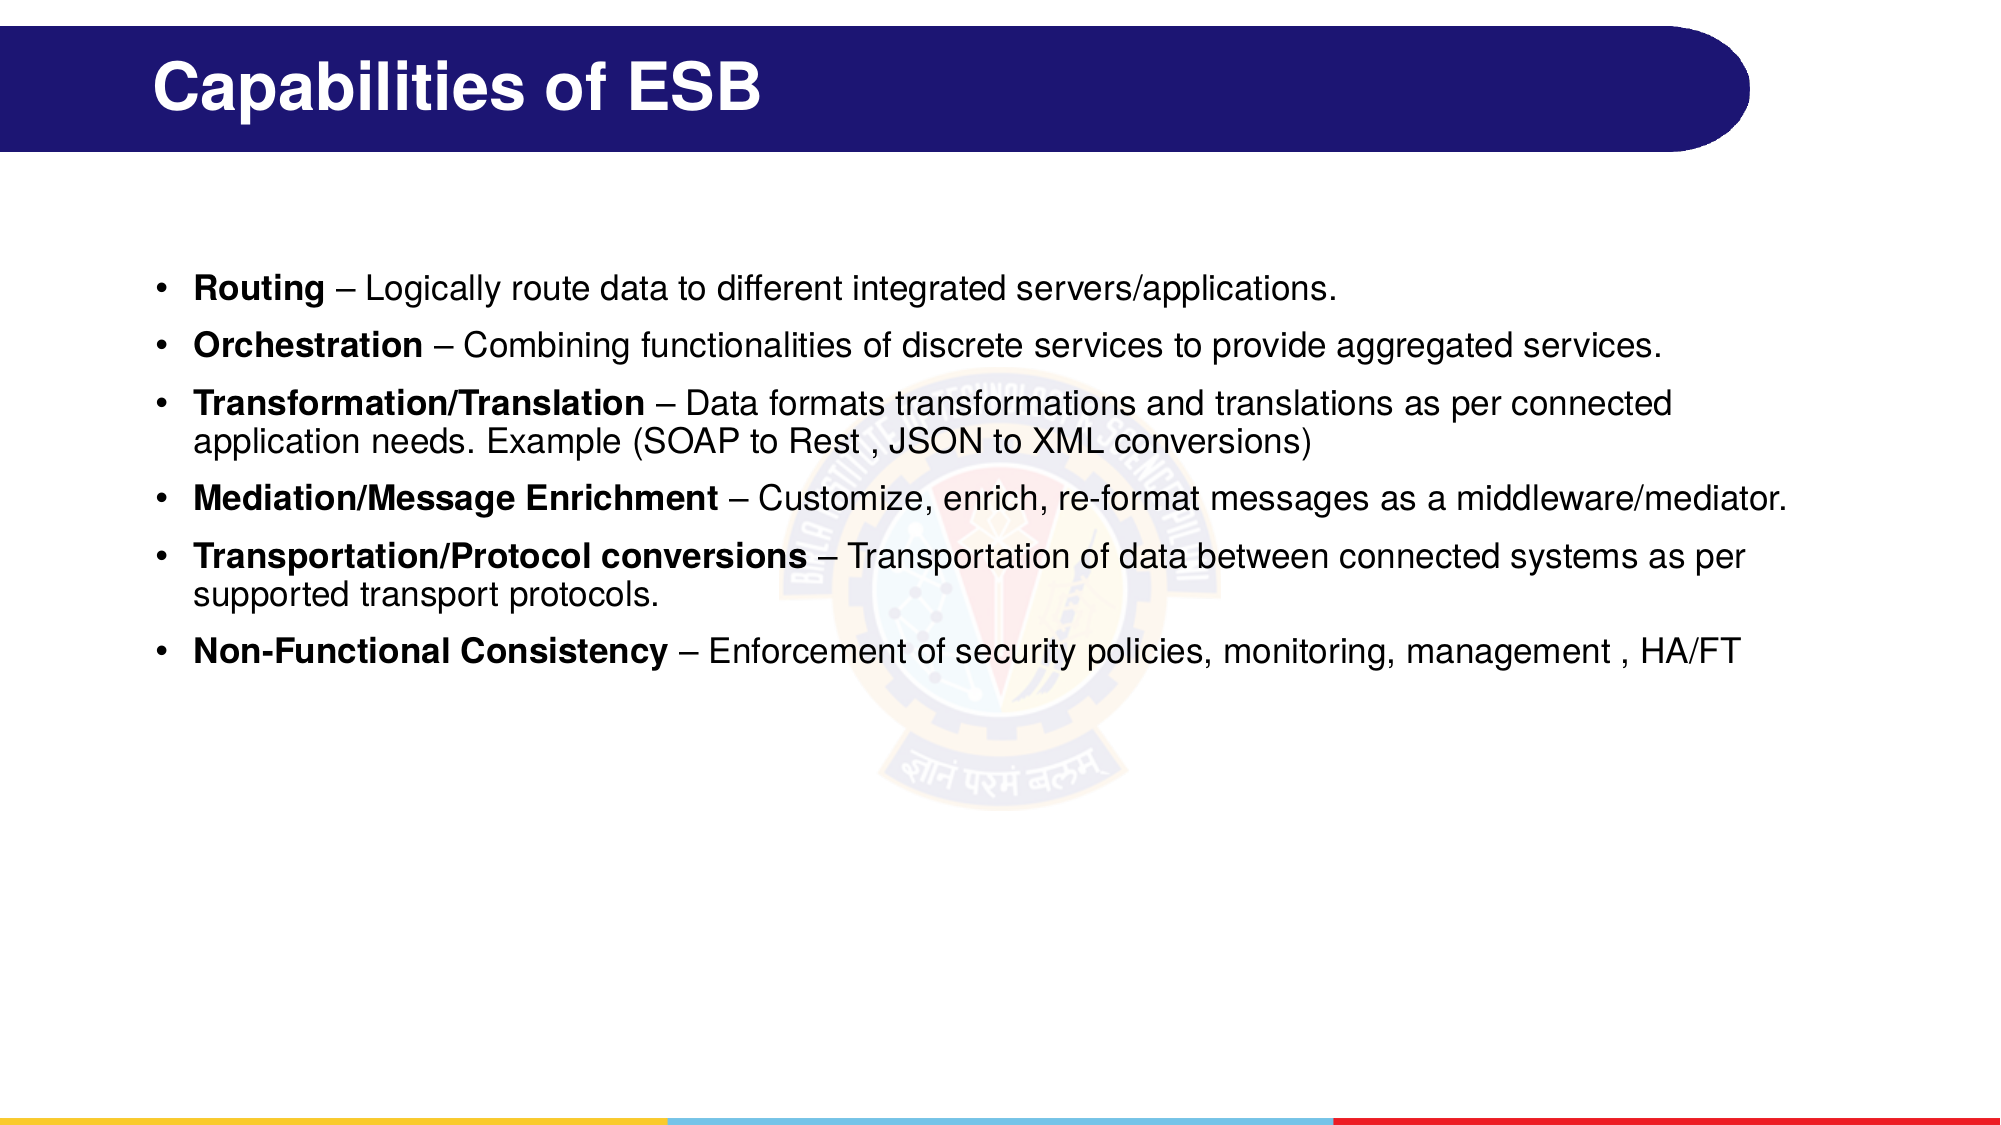

# Capabilities of ESB
Routing – Logically route data to different integrated servers/applications.
Orchestration – Combining functionalities of discrete services to provide aggregated services.
Transformation/Translation – Data formats transformations and translations as per connected application needs. Example (SOAP to Rest , JSON to XML conversions)
Mediation/Message Enrichment – Customize, enrich, re-format messages as a middleware/mediator.
Transportation/Protocol conversions – Transportation of data between connected systems as per supported transport protocols.
Non-Functional Consistency – Enforcement of security policies, monitoring, management , HA/FT